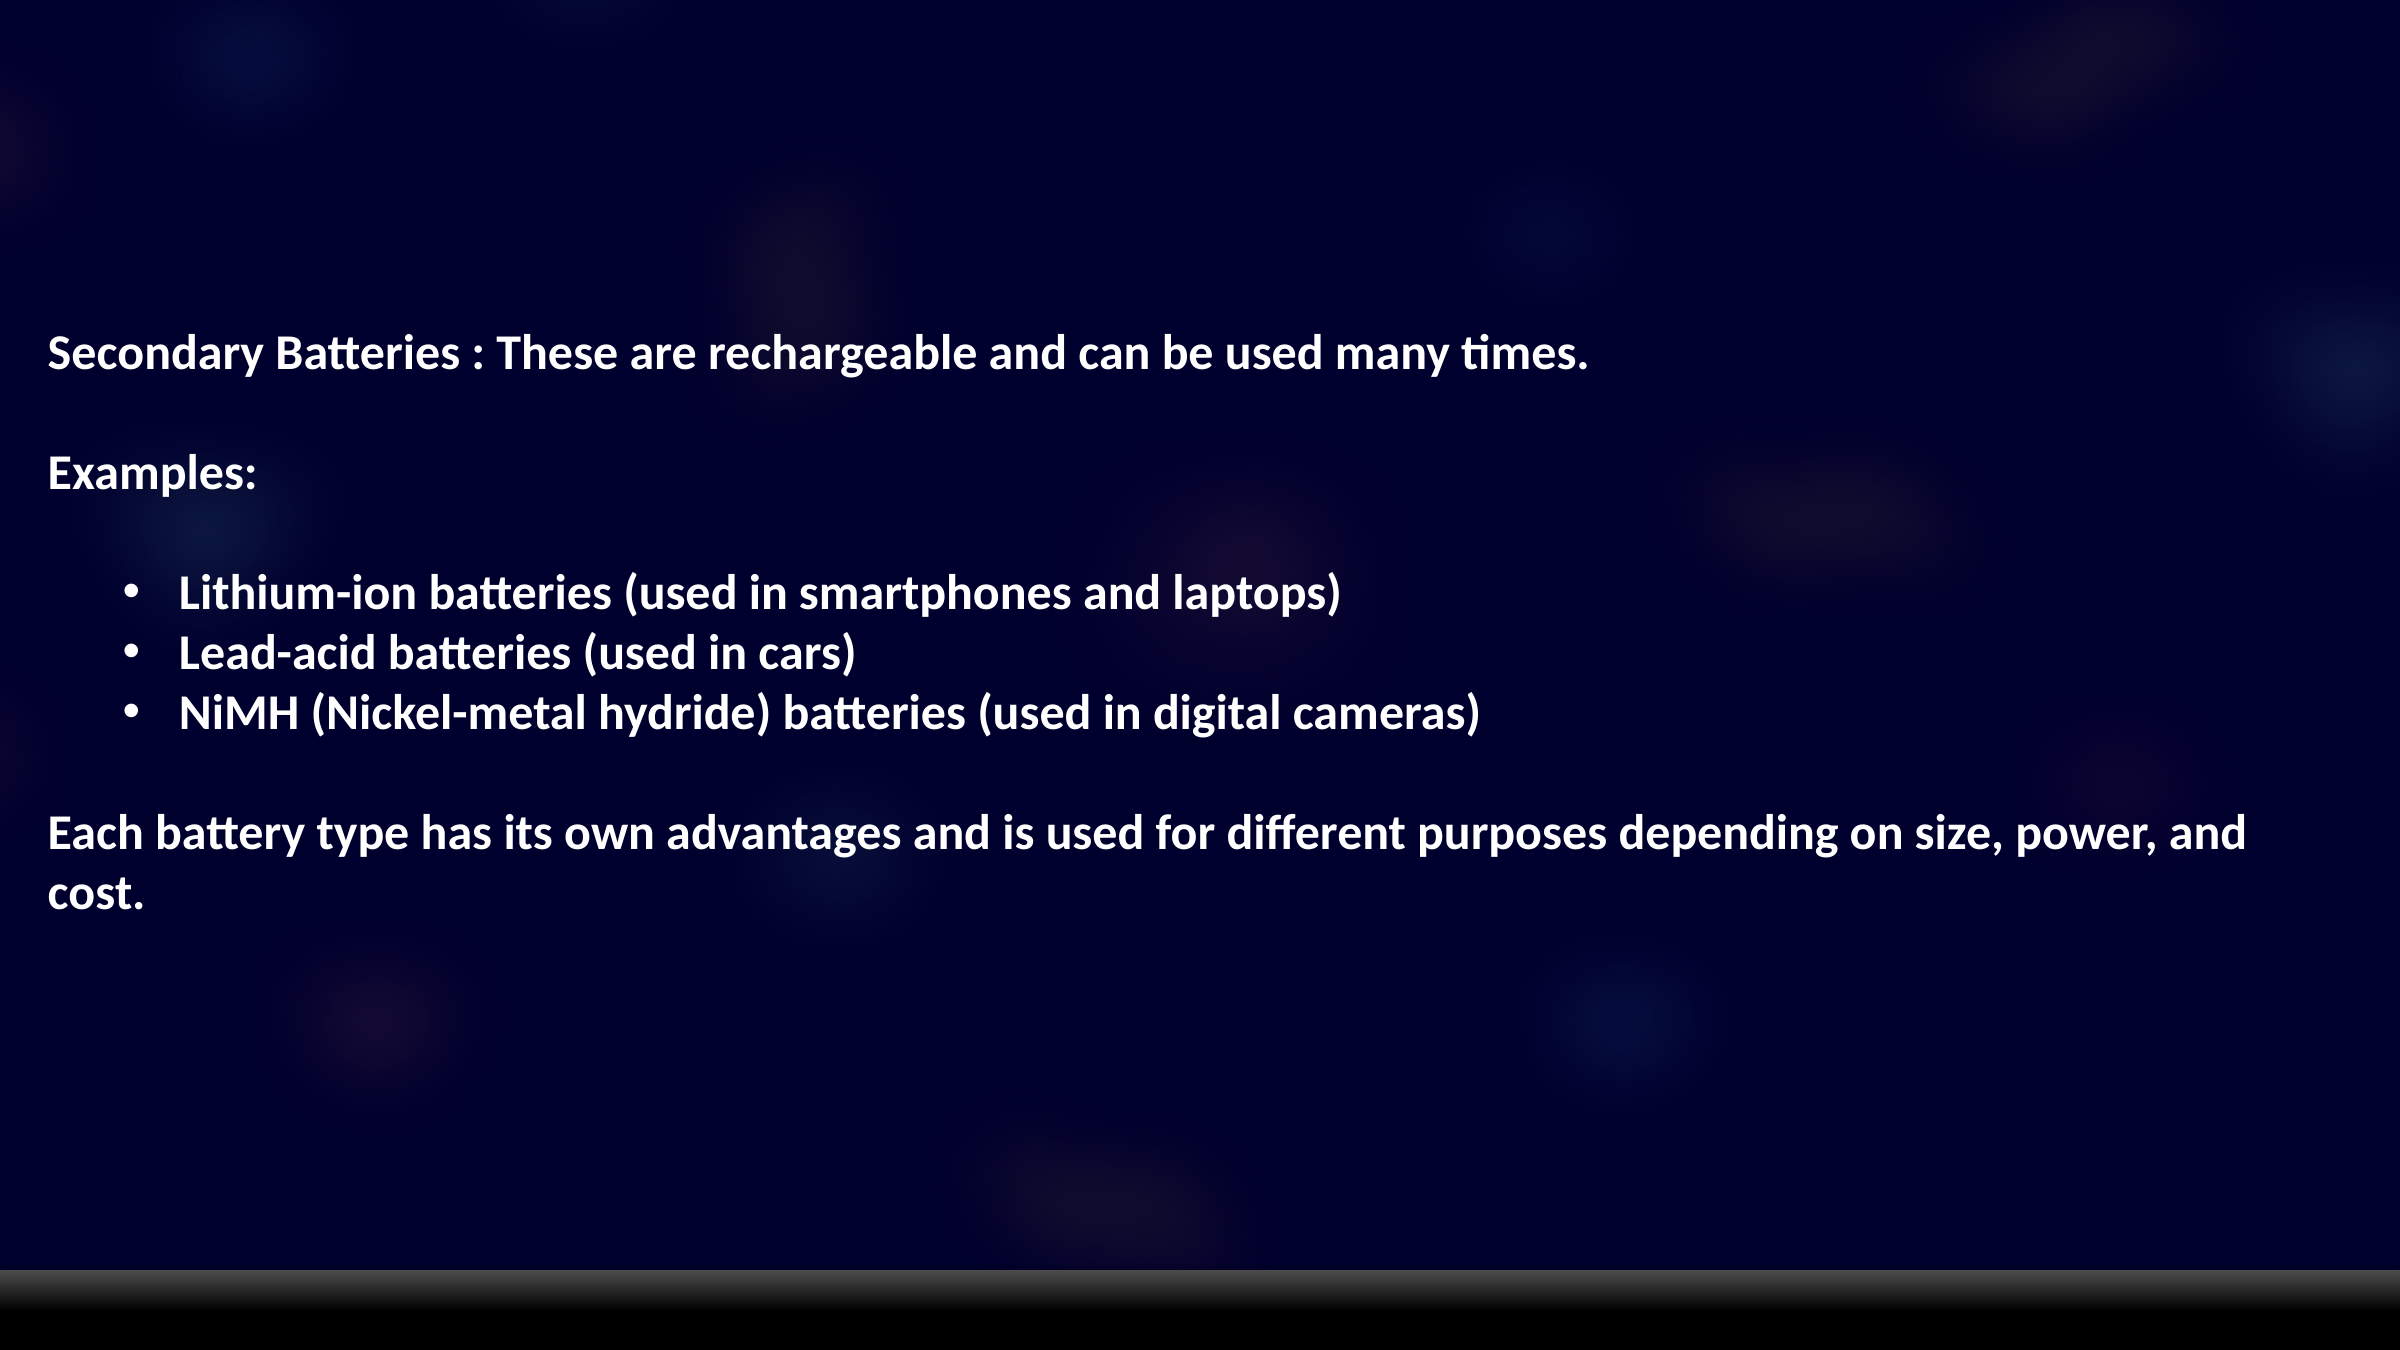

Secondary Batteries : These are rechargeable and can be used many times.
Examples:

Lithium-ion batteries (used in smartphones and laptops)
Lead-acid batteries (used in cars)
NiMH (Nickel-metal hydride) batteries (used in digital cameras)

Each battery type has its own advantages and is used for different purposes depending on size, power, and cost.